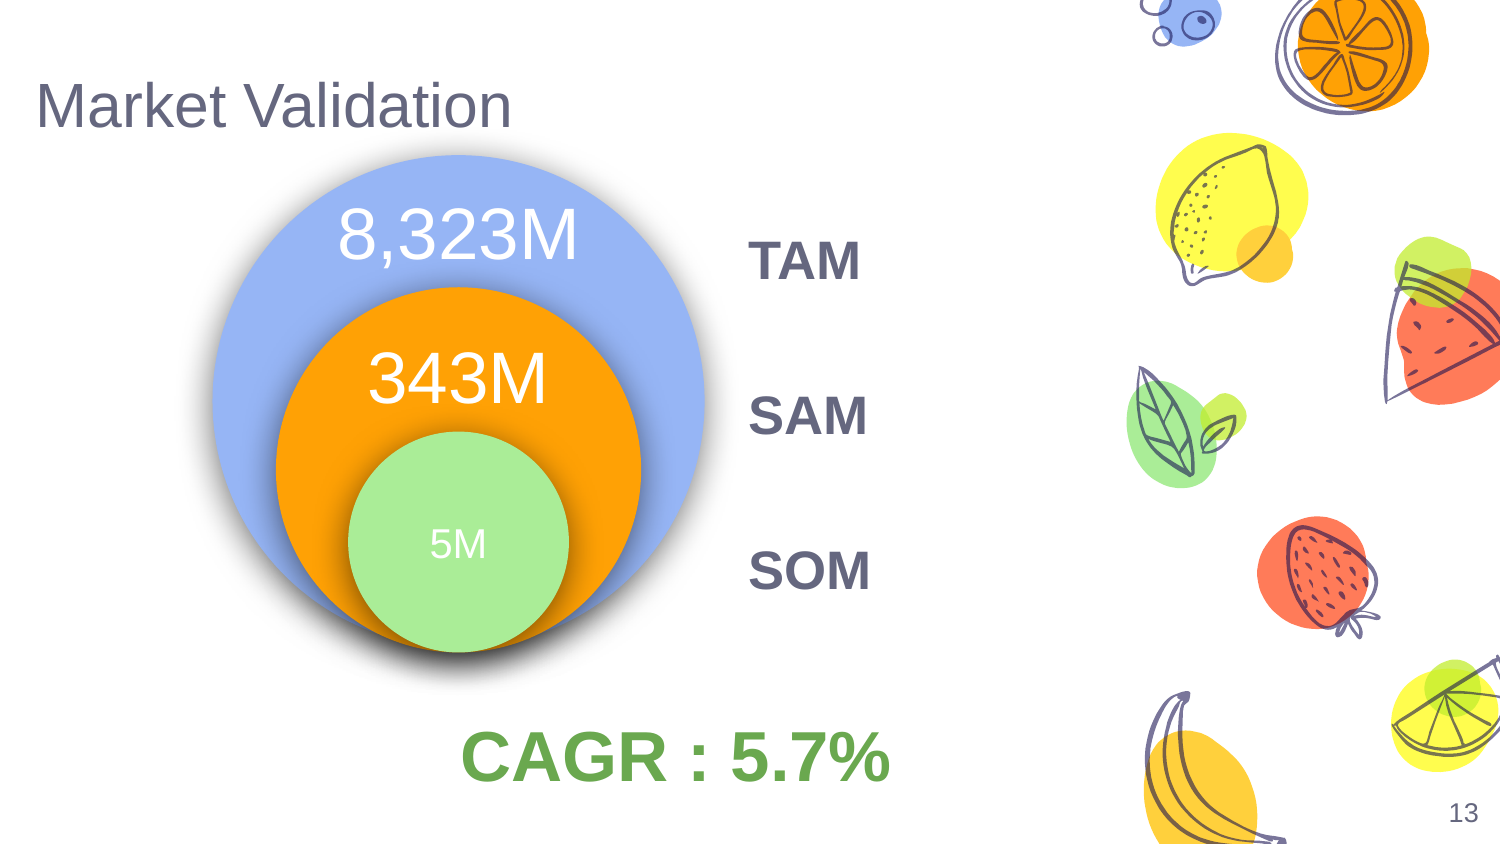

# Market Validation

8,323M

343M

5M
TAM
SAM
SOM
 CAGR : 5.7%
13